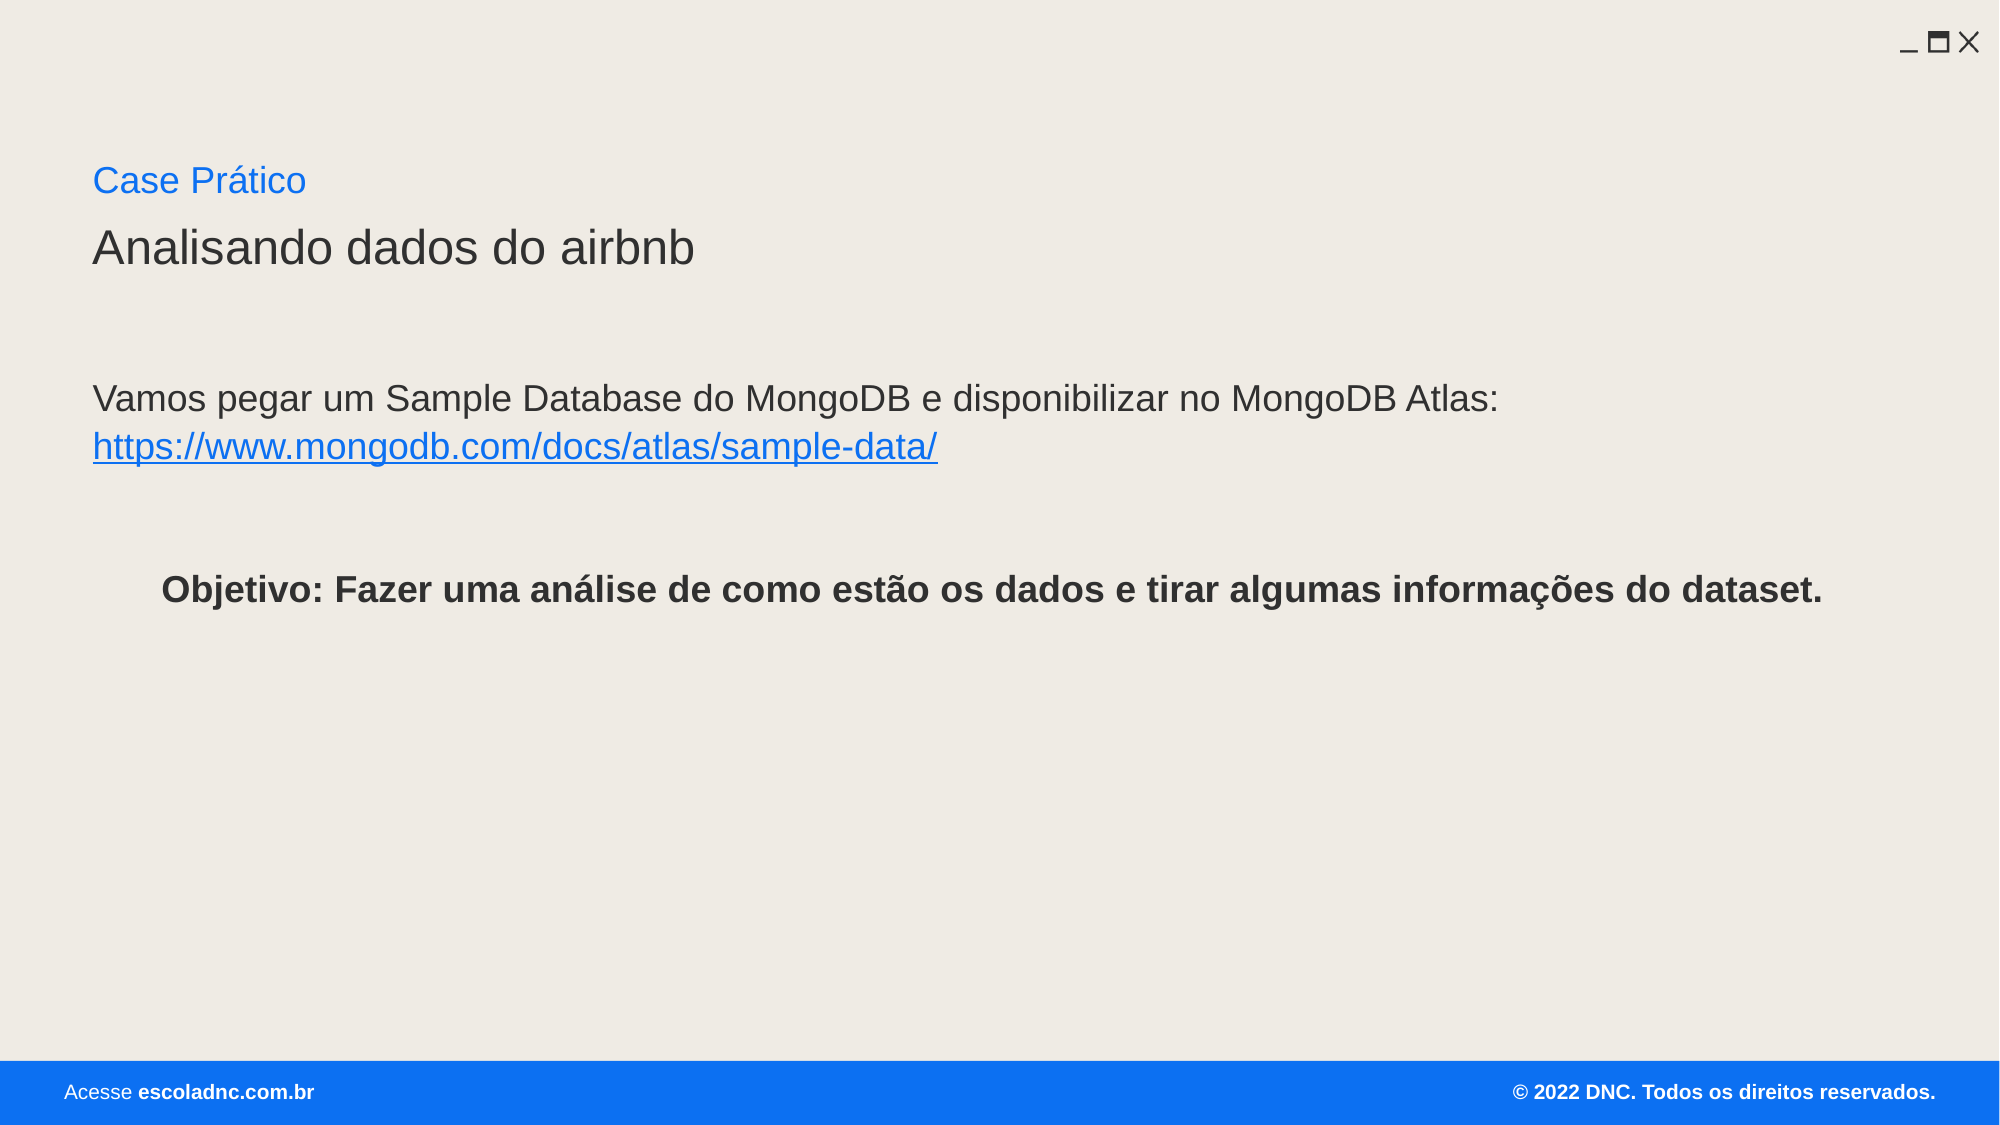

Case Prático
# Analisando dados do airbnb
Vamos pegar um Sample Database do MongoDB e disponibilizar no MongoDB Atlas: https://www.mongodb.com/docs/atlas/sample-data/

Objetivo: Fazer uma análise de como estão os dados e tirar algumas informações do dataset.